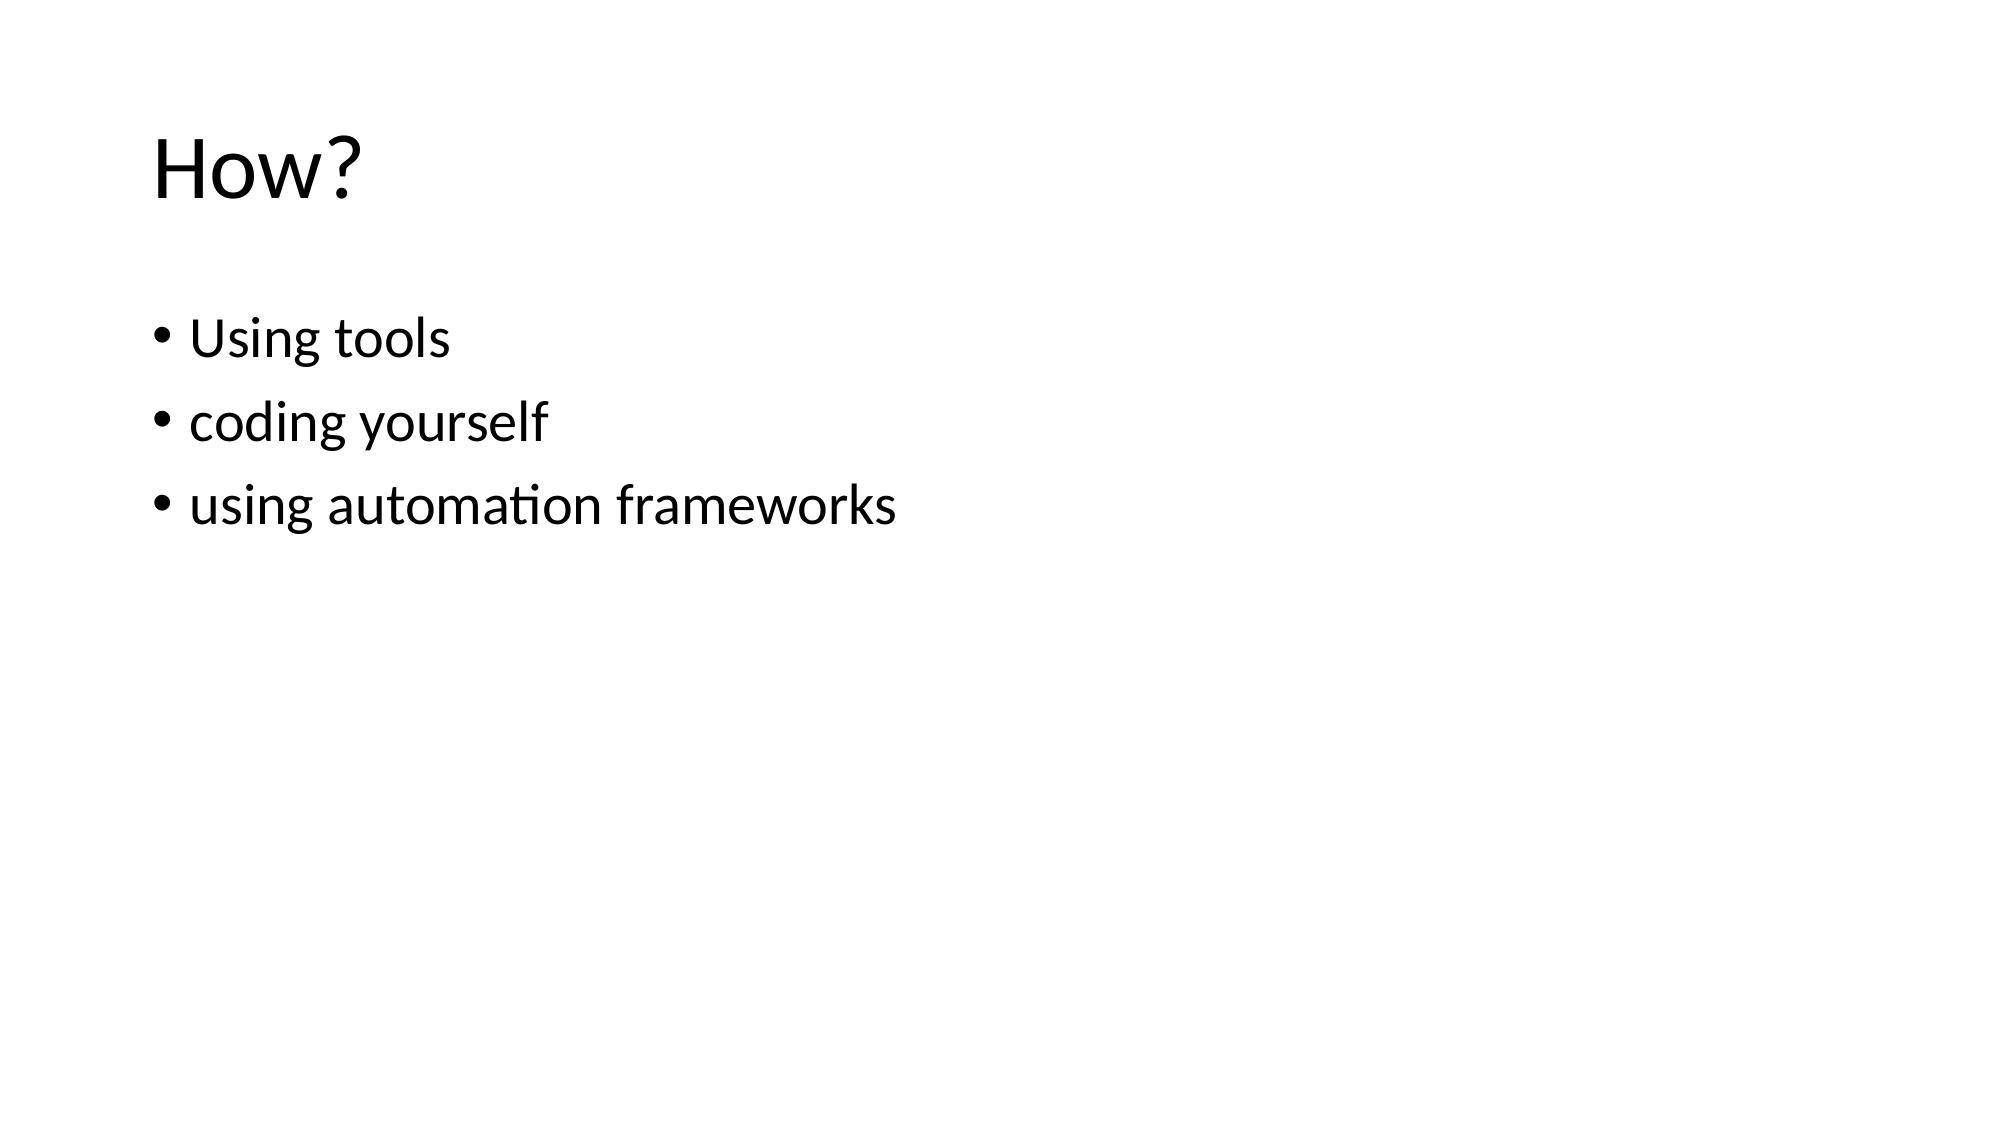

# How?
Using tools
coding yourself
using automation frameworks